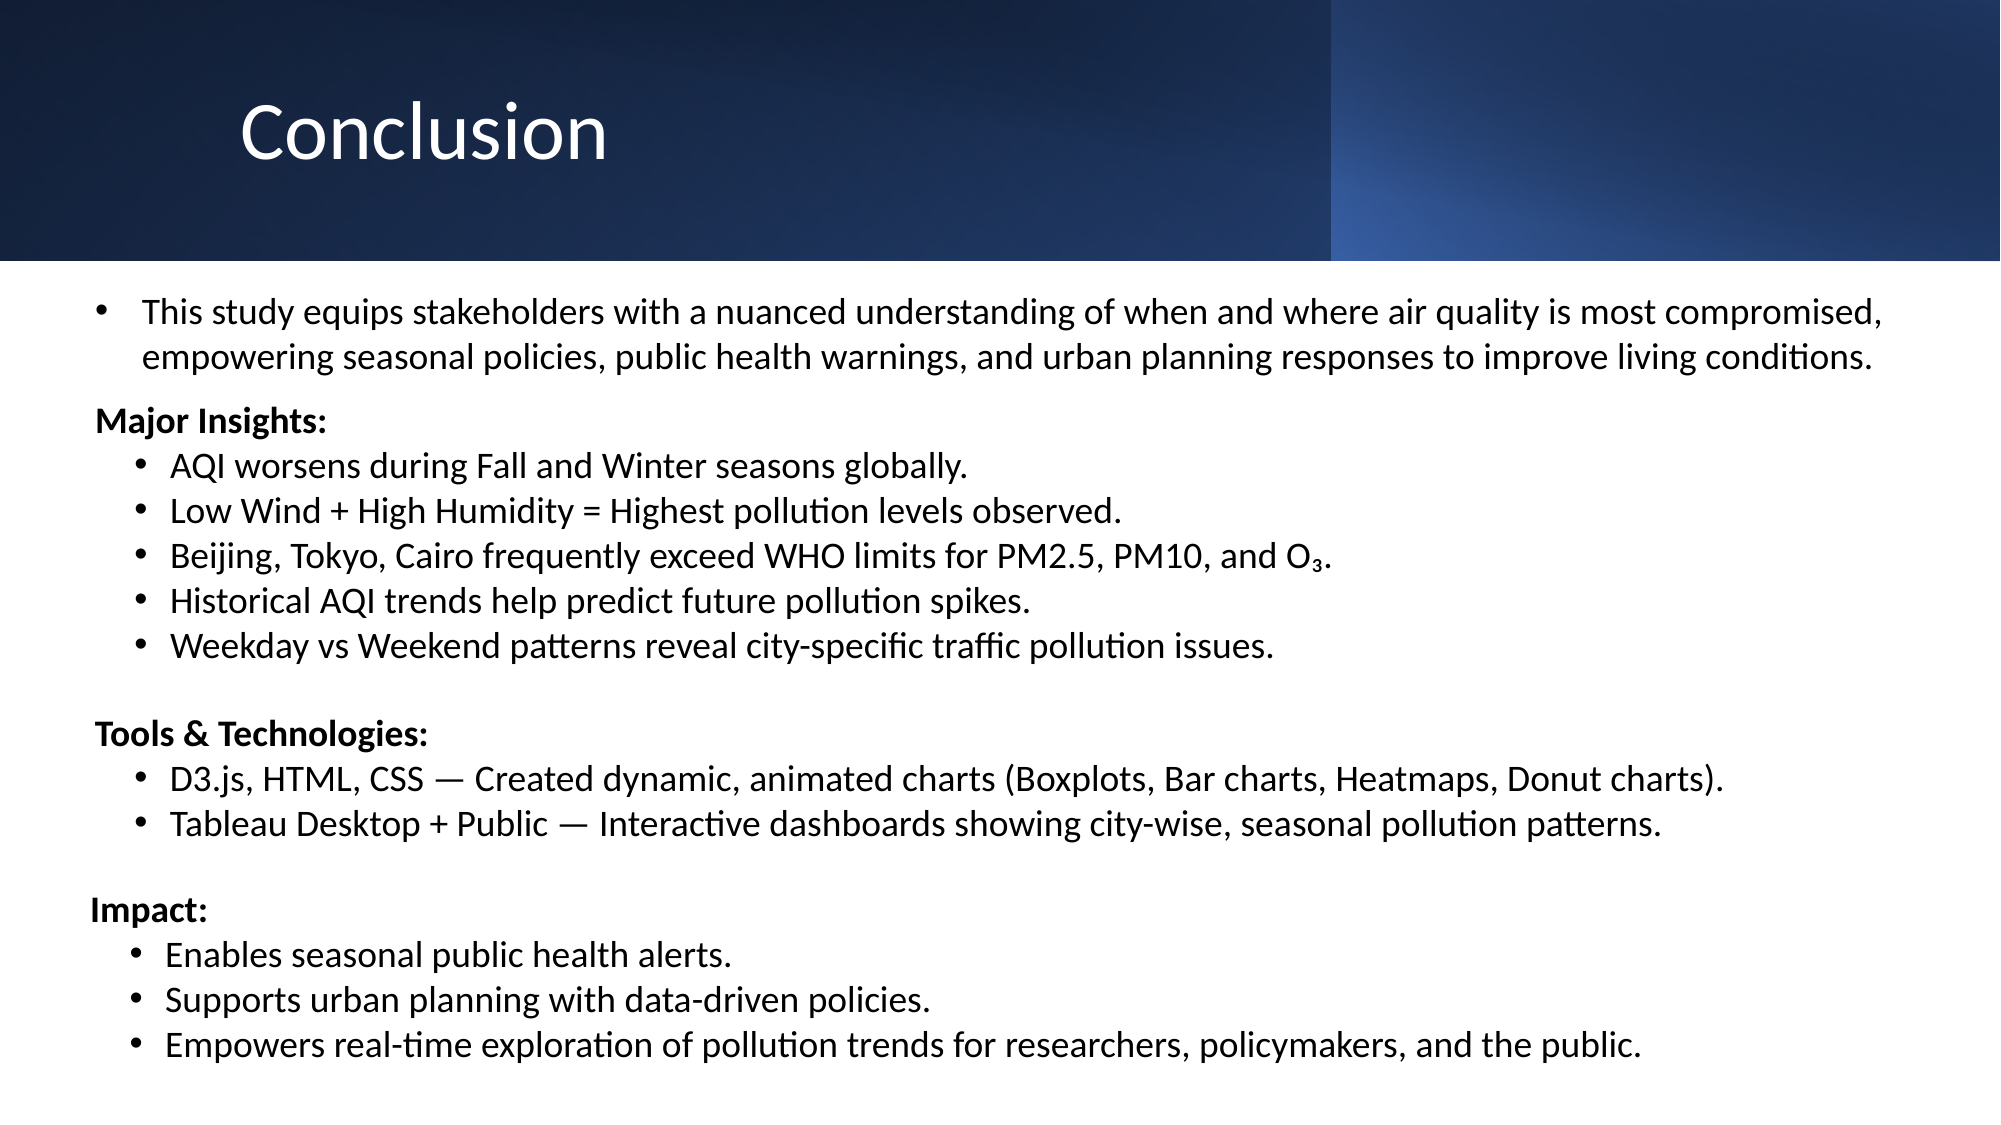

# Conclusion
This study equips stakeholders with a nuanced understanding of when and where air quality is most compromised, empowering seasonal policies, public health warnings, and urban planning responses to improve living conditions.

Major Insights:
AQI worsens during Fall and Winter seasons globally.
Low Wind + High Humidity = Highest pollution levels observed.
Beijing, Tokyo, Cairo frequently exceed WHO limits for PM2.5, PM10, and O₃.
Historical AQI trends help predict future pollution spikes.
Weekday vs Weekend patterns reveal city-specific traffic pollution issues.
Tools & Technologies:
D3.js, HTML, CSS — Created dynamic, animated charts (Boxplots, Bar charts, Heatmaps, Donut charts).
Tableau Desktop + Public — Interactive dashboards showing city-wise, seasonal pollution patterns.
Impact:
Enables seasonal public health alerts.
Supports urban planning with data-driven policies.
Empowers real-time exploration of pollution trends for researchers, policymakers, and the public.